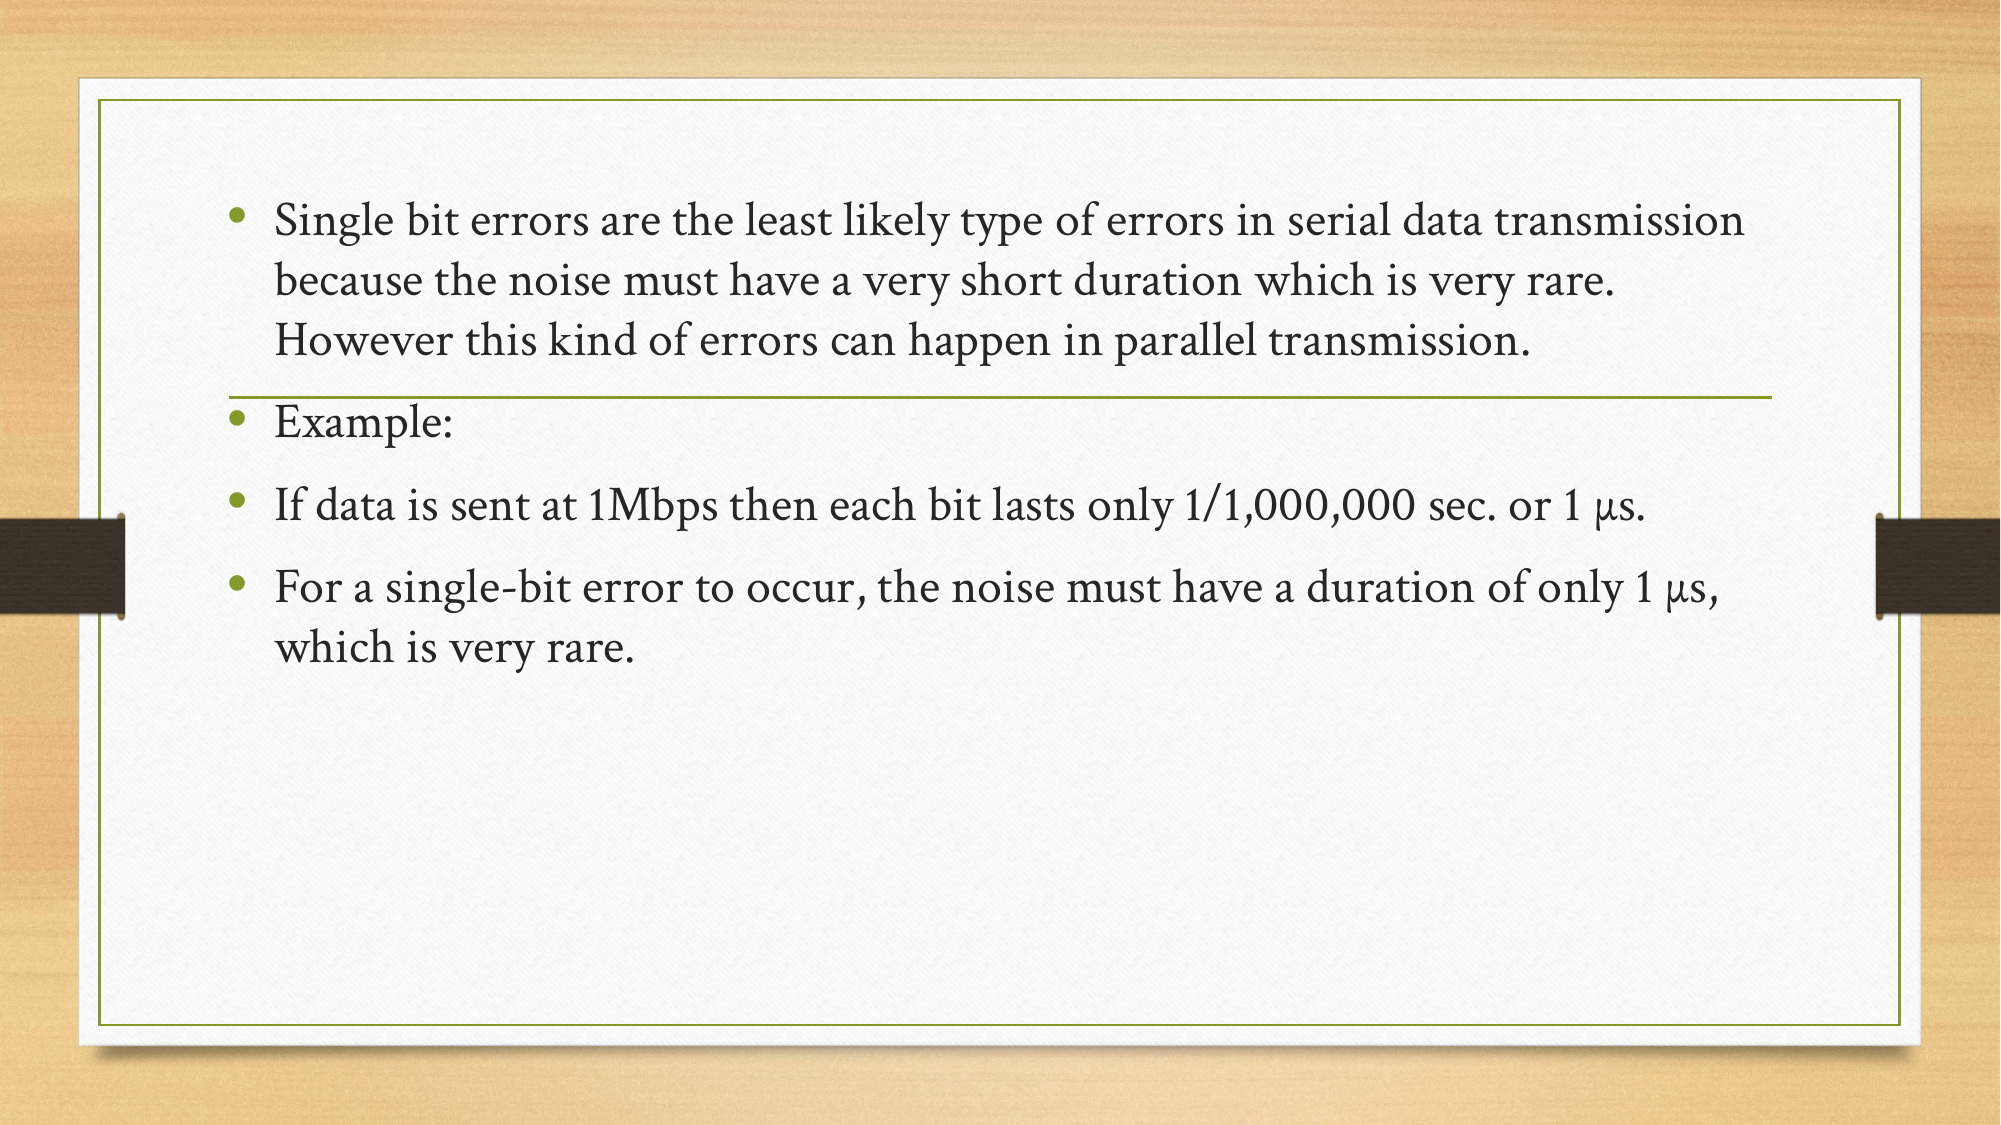

#
Single bit errors are the least likely type of errors in serial data transmission because the noise must have a very short duration which is very rare. However this kind of errors can happen in parallel transmission.
Example:
If data is sent at 1Mbps then each bit lasts only 1/1,000,000 sec. or 1 μs.
For a single-bit error to occur, the noise must have a duration of only 1 μs, which is very rare.